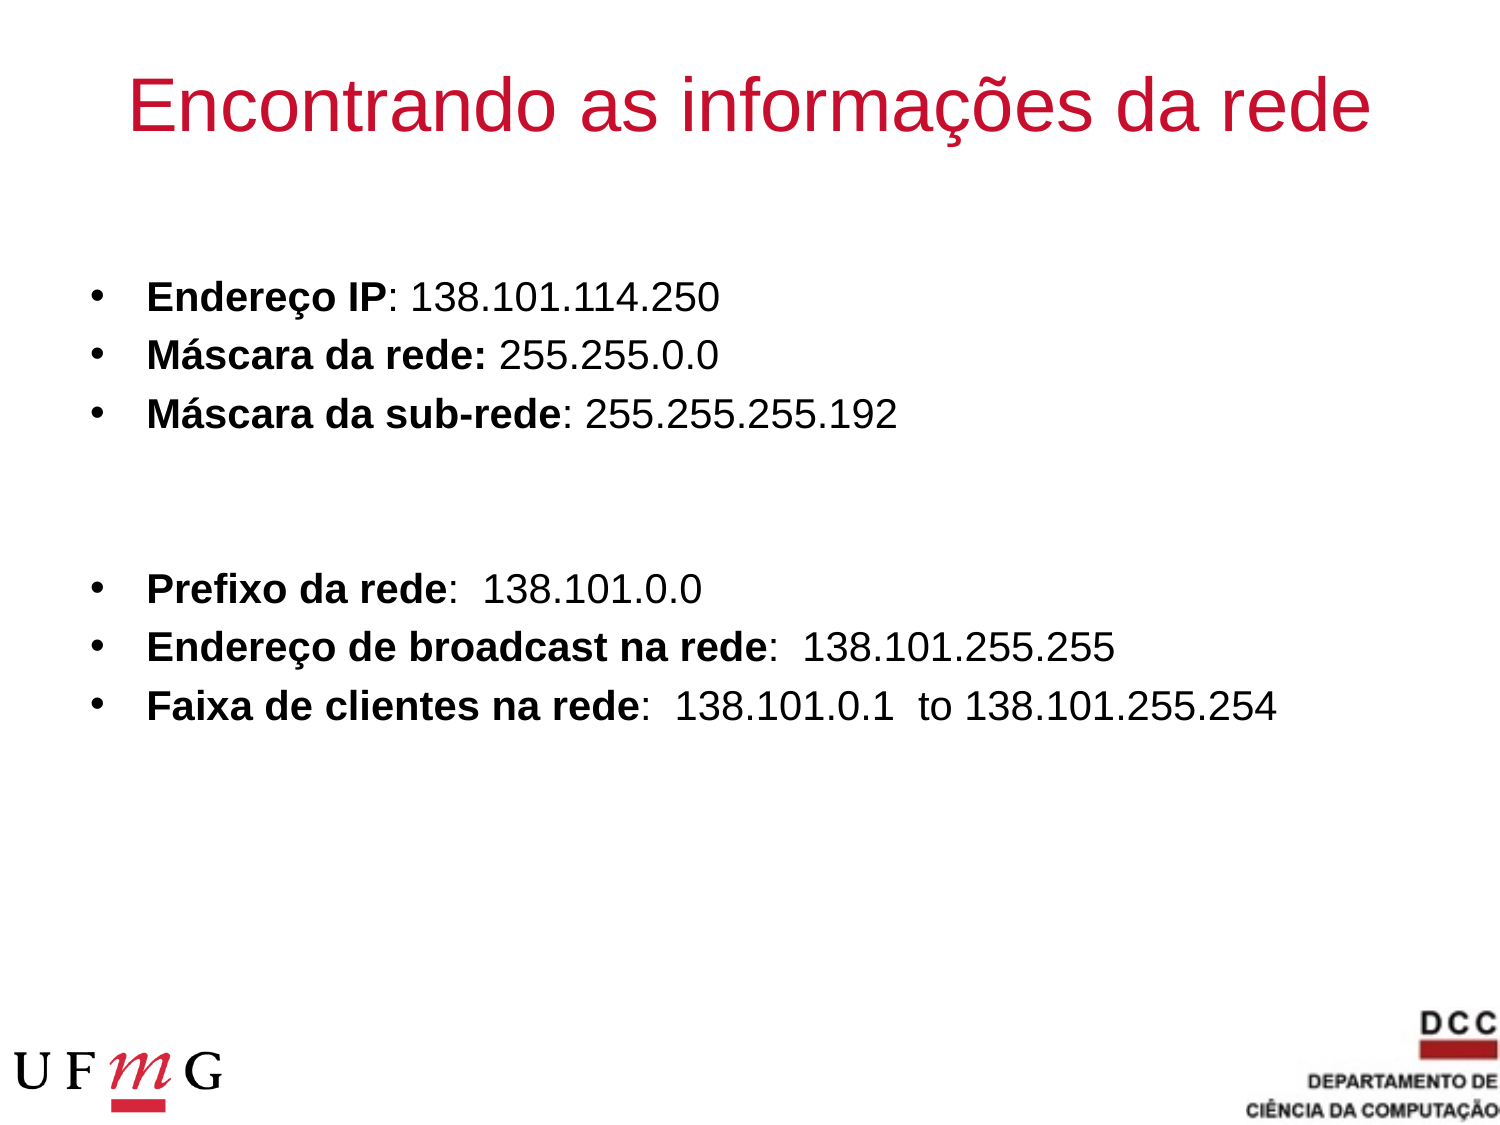

# Encontrando as informações da rede
Endereço IP: 138.101.114.250
Máscara da rede: 255.255.0.0
Máscara da sub-rede: 255.255.255.192

Prefixo da rede:  138.101.0.0
Endereço de broadcast na rede:  138.101.255.255
Faixa de clientes na rede:  138.101.0.1  to 138.101.255.254